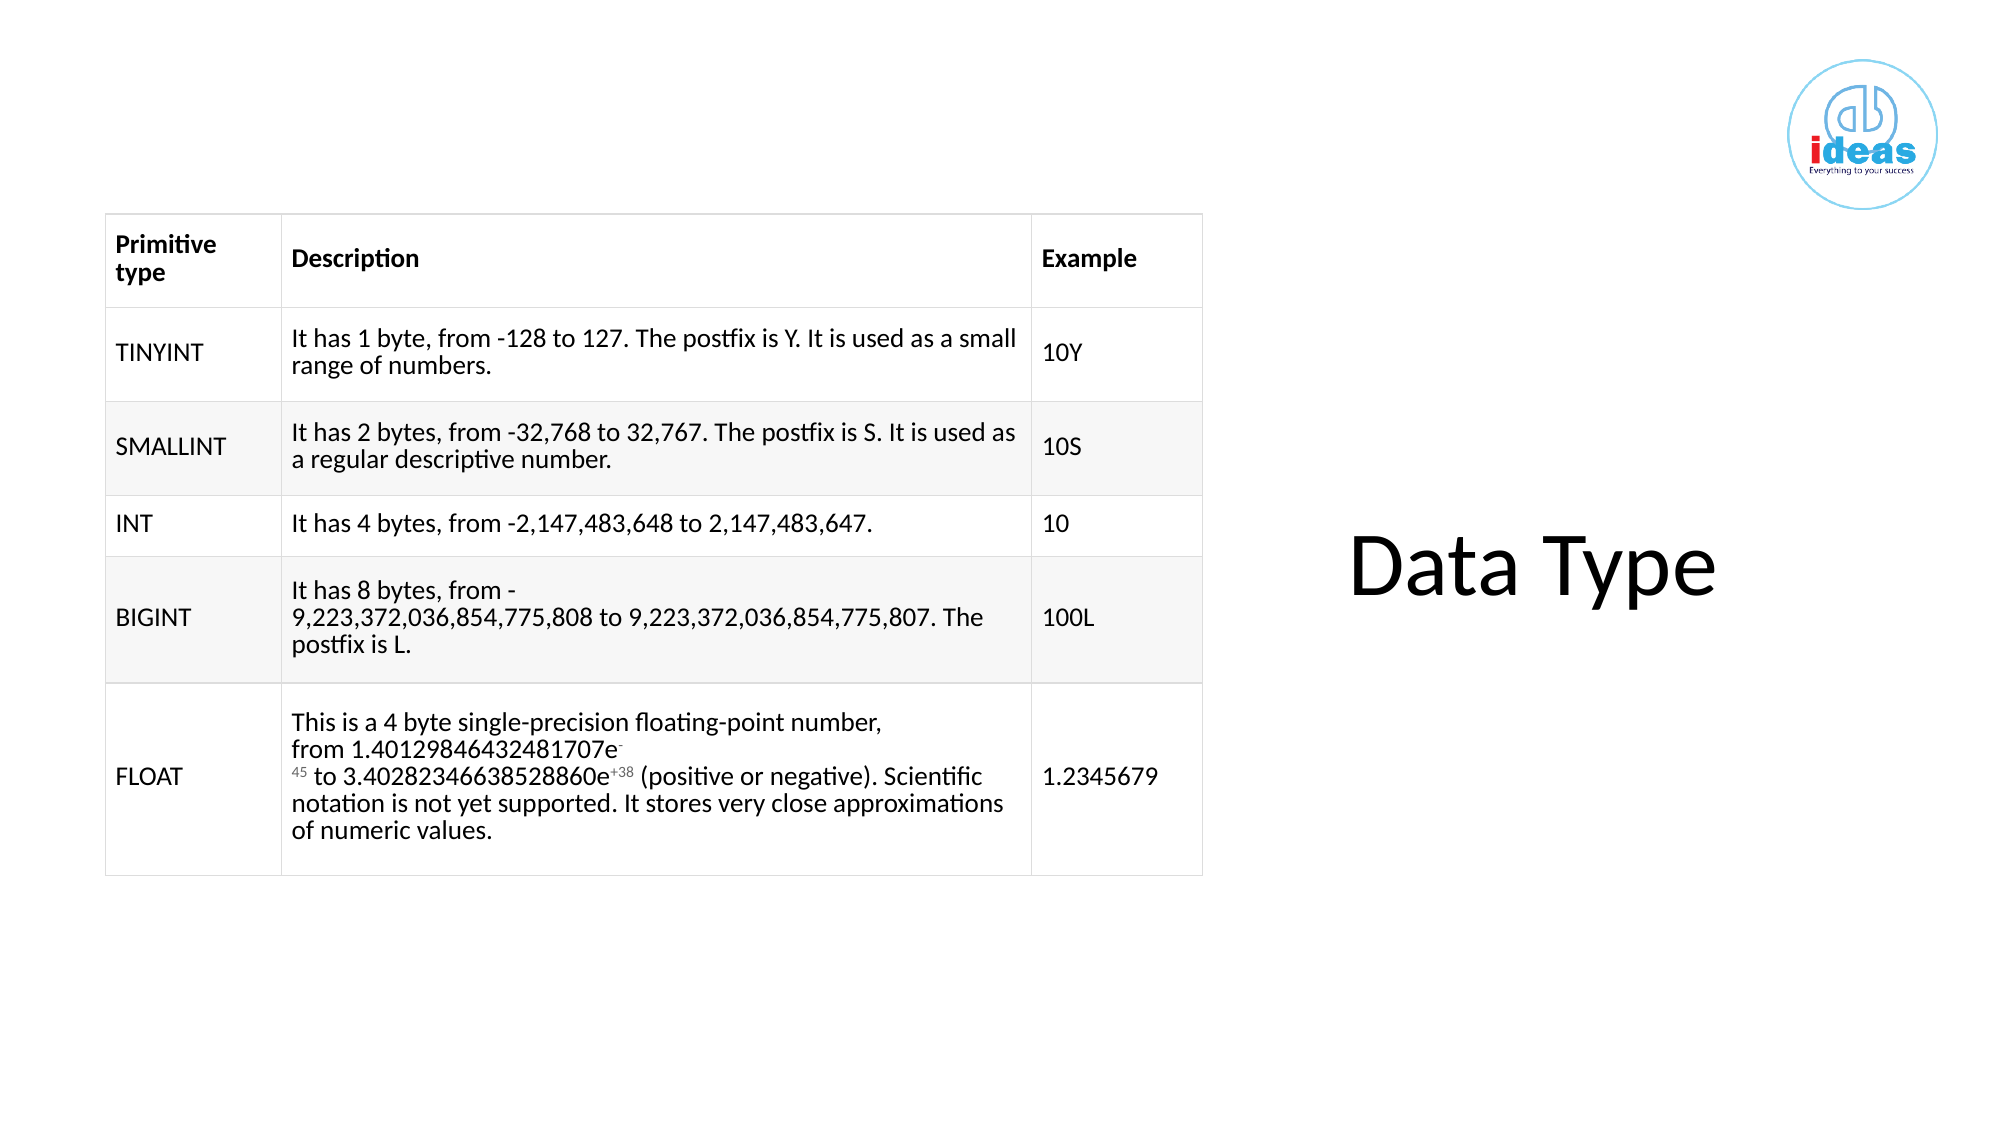

# Data Type
| Primitive type | Description | Example |
| --- | --- | --- |
| TINYINT | It has 1 byte, from -128 to 127. The postfix is Y. It is used as a small range of numbers. | 10Y |
| SMALLINT | It has 2 bytes, from -32,768 to 32,767. The postfix is S. It is used as a regular descriptive number. | 10S |
| INT | It has 4 bytes, from -2,147,483,648 to 2,147,483,647. | 10 |
| BIGINT | It has 8 bytes, from -9,223,372,036,854,775,808 to 9,223,372,036,854,775,807. The postfix is L. | 100L |
| FLOAT | This is a 4 byte single-precision floating-point number, from 1.40129846432481707e-45 to 3.40282346638528860e+38 (positive or negative). Scientific notation is not yet supported. It stores very close approximations of numeric values. | 1.2345679 |